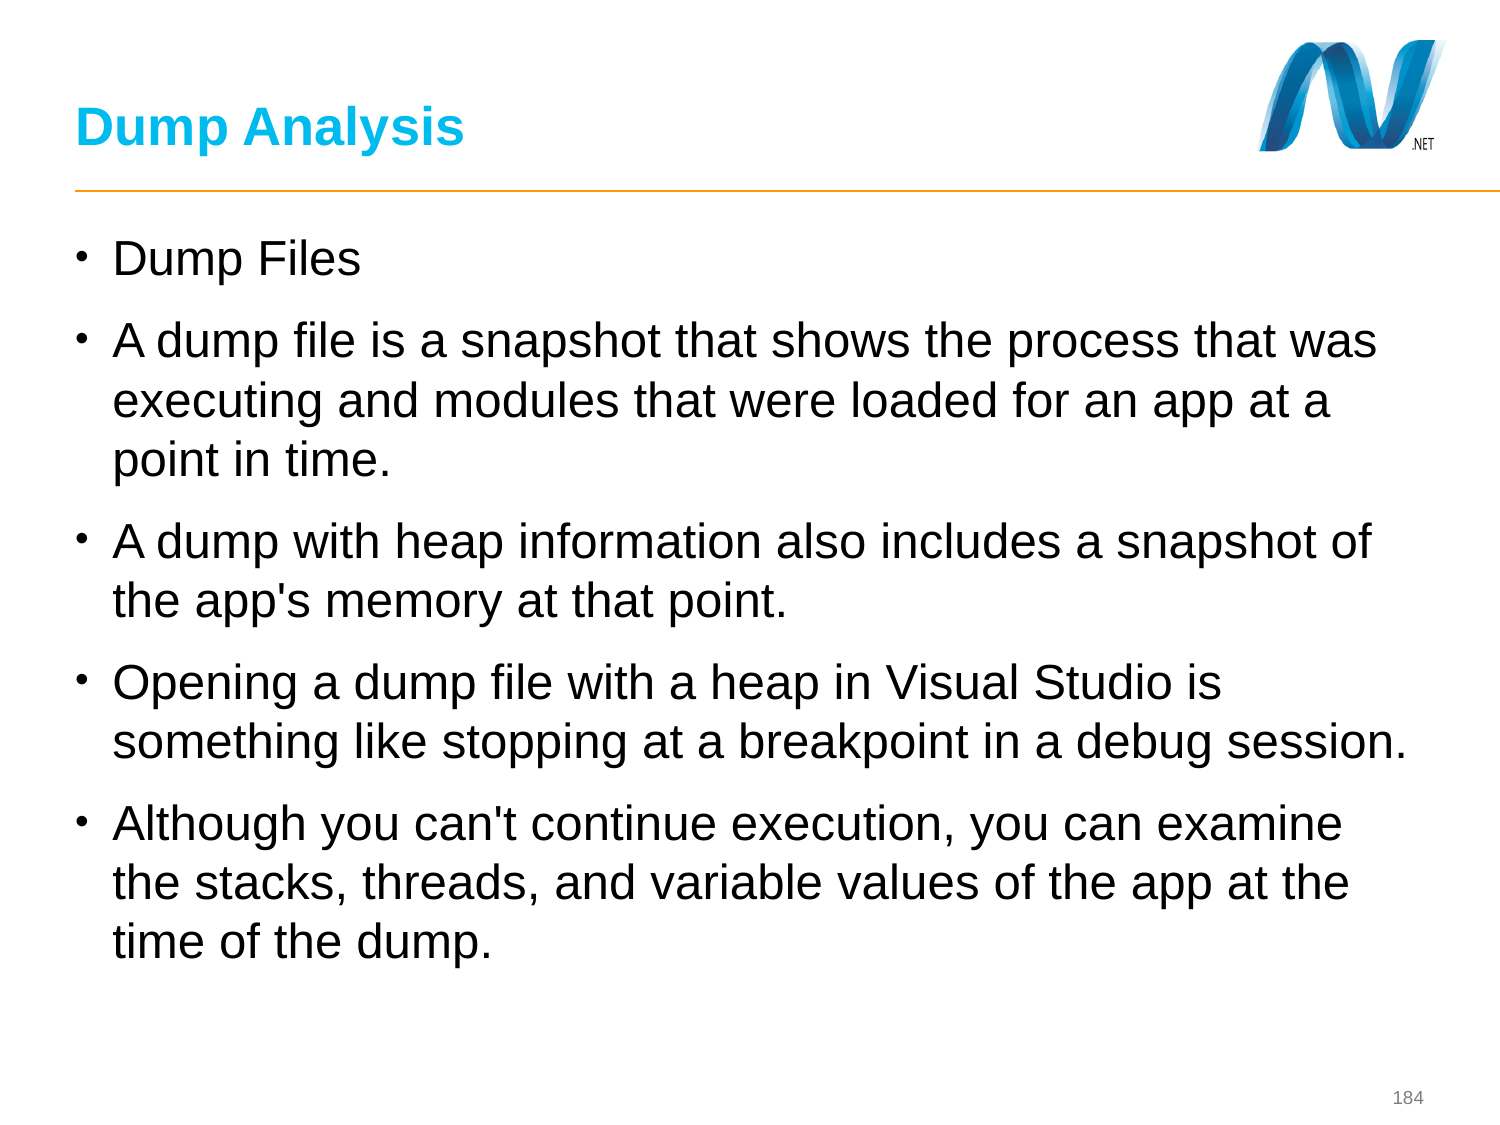

# Dump Analysis
Dump Files
A dump file is a snapshot that shows the process that was executing and modules that were loaded for an app at a point in time.
A dump with heap information also includes a snapshot of the app's memory at that point.
Opening a dump file with a heap in Visual Studio is something like stopping at a breakpoint in a debug session.
Although you can't continue execution, you can examine the stacks, threads, and variable values of the app at the time of the dump.